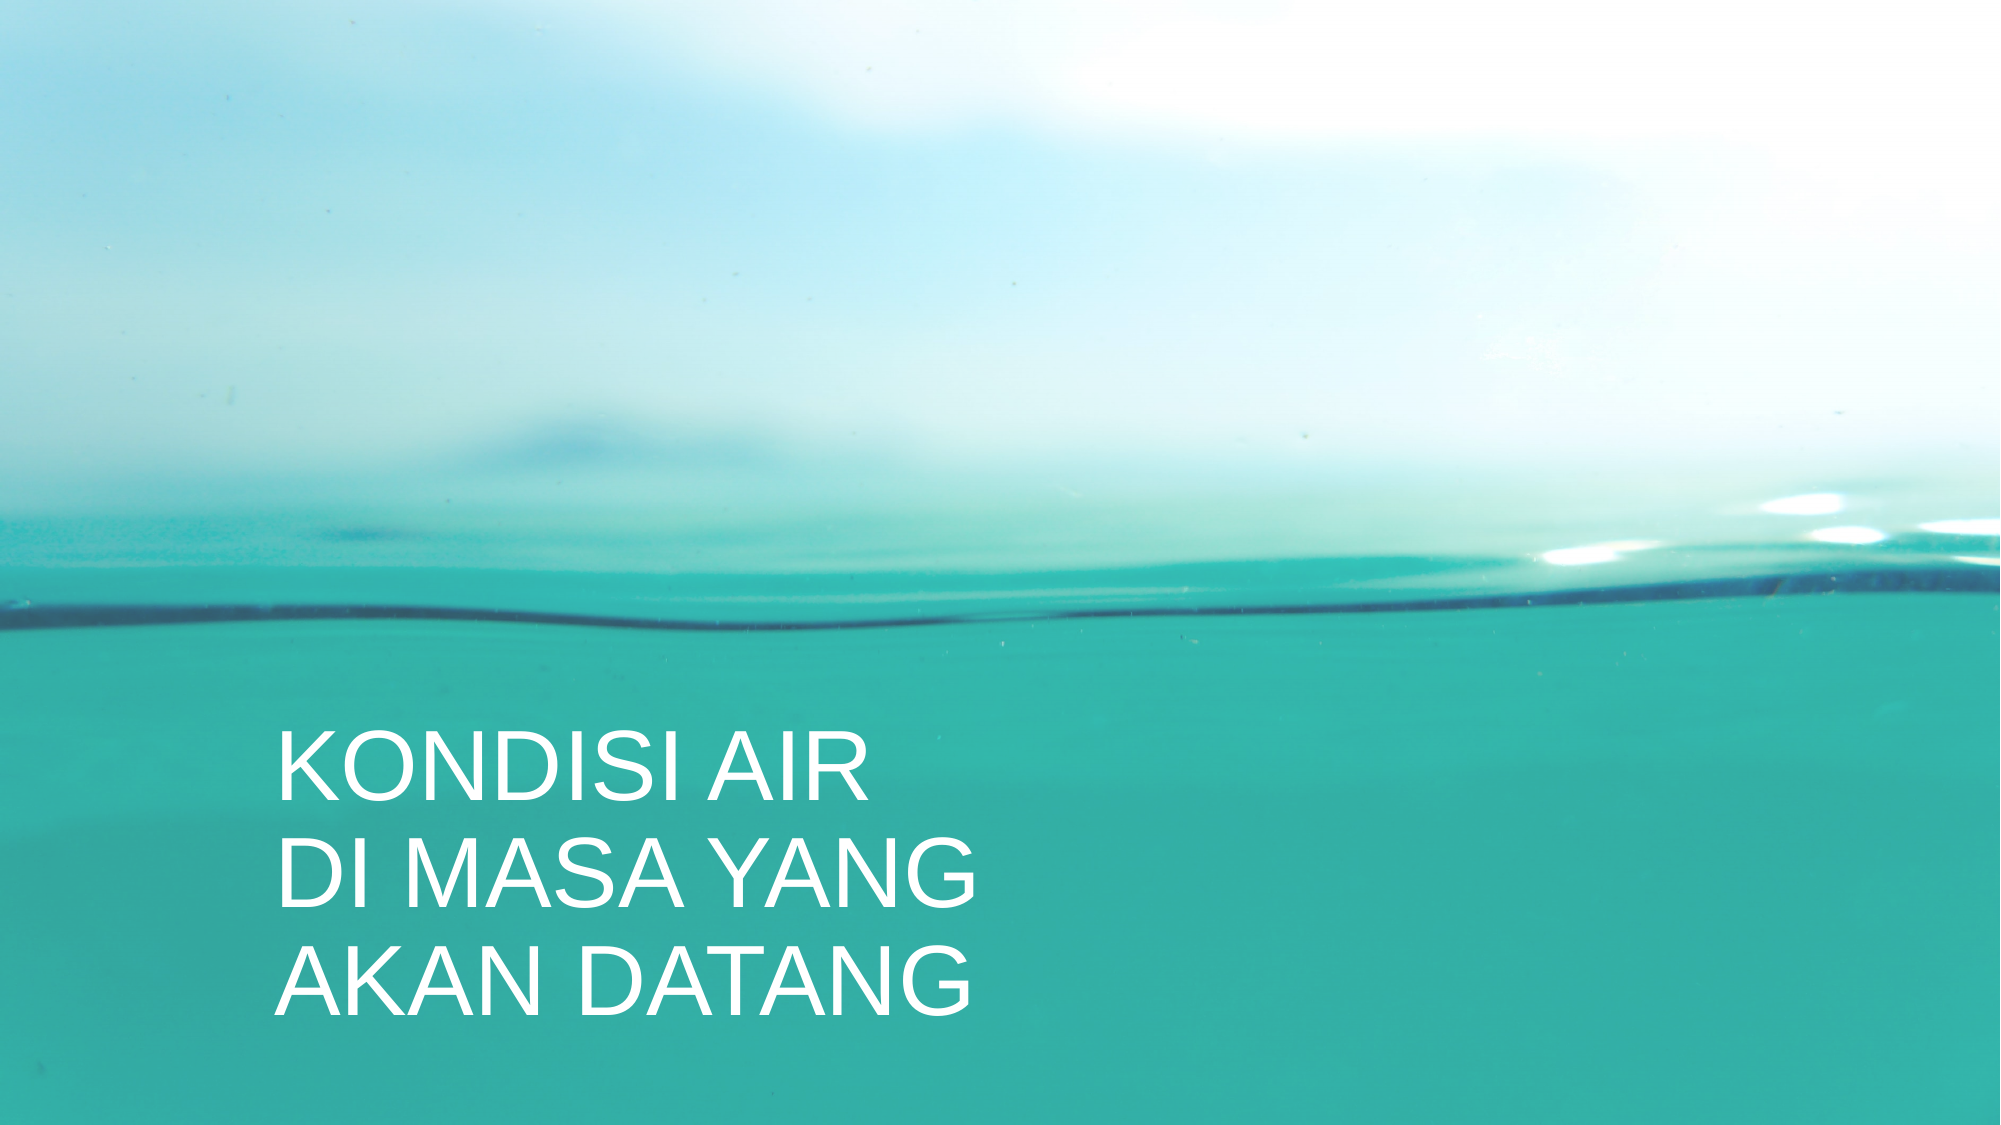

# KONDISI AIR DI MASA YANG AKAN DATANG